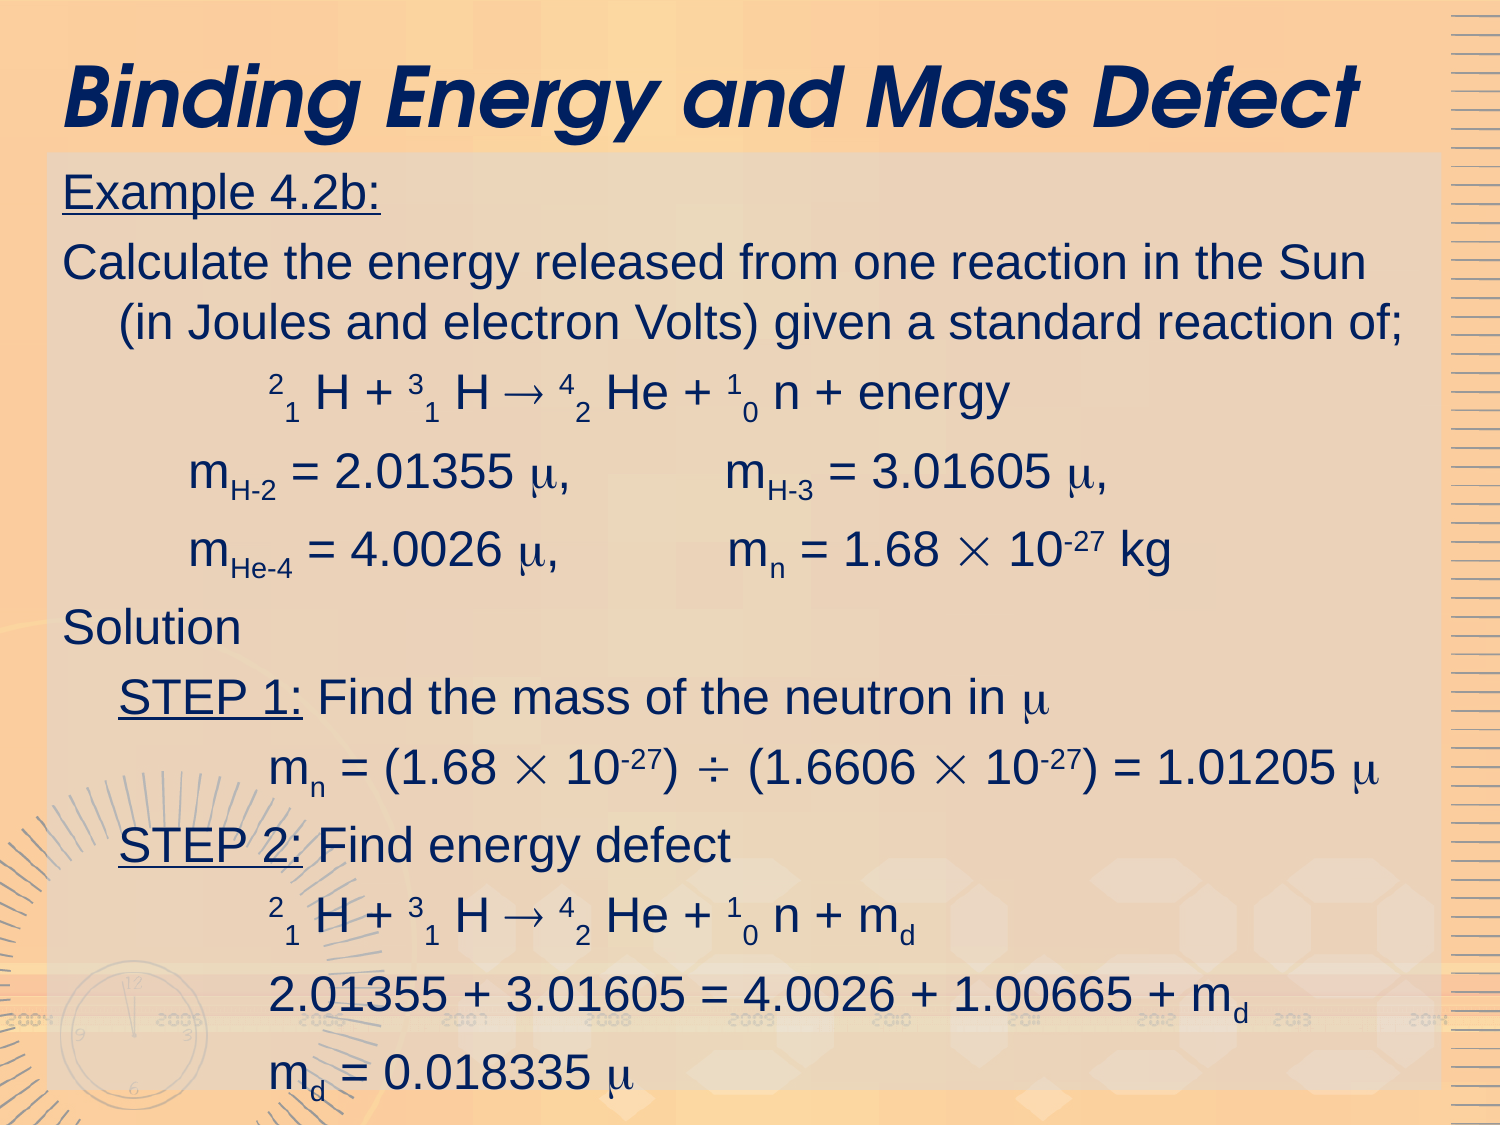

# Binding Energy and Mass Defect
Example 4.2b:
Calculate the energy released from one reaction in the Sun (in Joules and electron Volts) given a standard reaction of;
		21 H + 31 H → 42 He + 10 n + energy
	     mH-2 = 2.01355 μ,           mH-3 = 3.01605 μ,
	     mHe-4 = 4.0026 μ,            mn = 1.68 × 10-27 kg
Solution
	STEP 1: Find the mass of the neutron in μ
		mn = (1.68 × 10-27) ÷ (1.6606 × 10-27) = 1.01205 μ
	STEP 2: Find energy defect
		21 H + 31 H → 42 He + 10 n + md
		2.01355 + 3.01605 = 4.0026 + 1.00665 + md
		md = 0.018335 μ